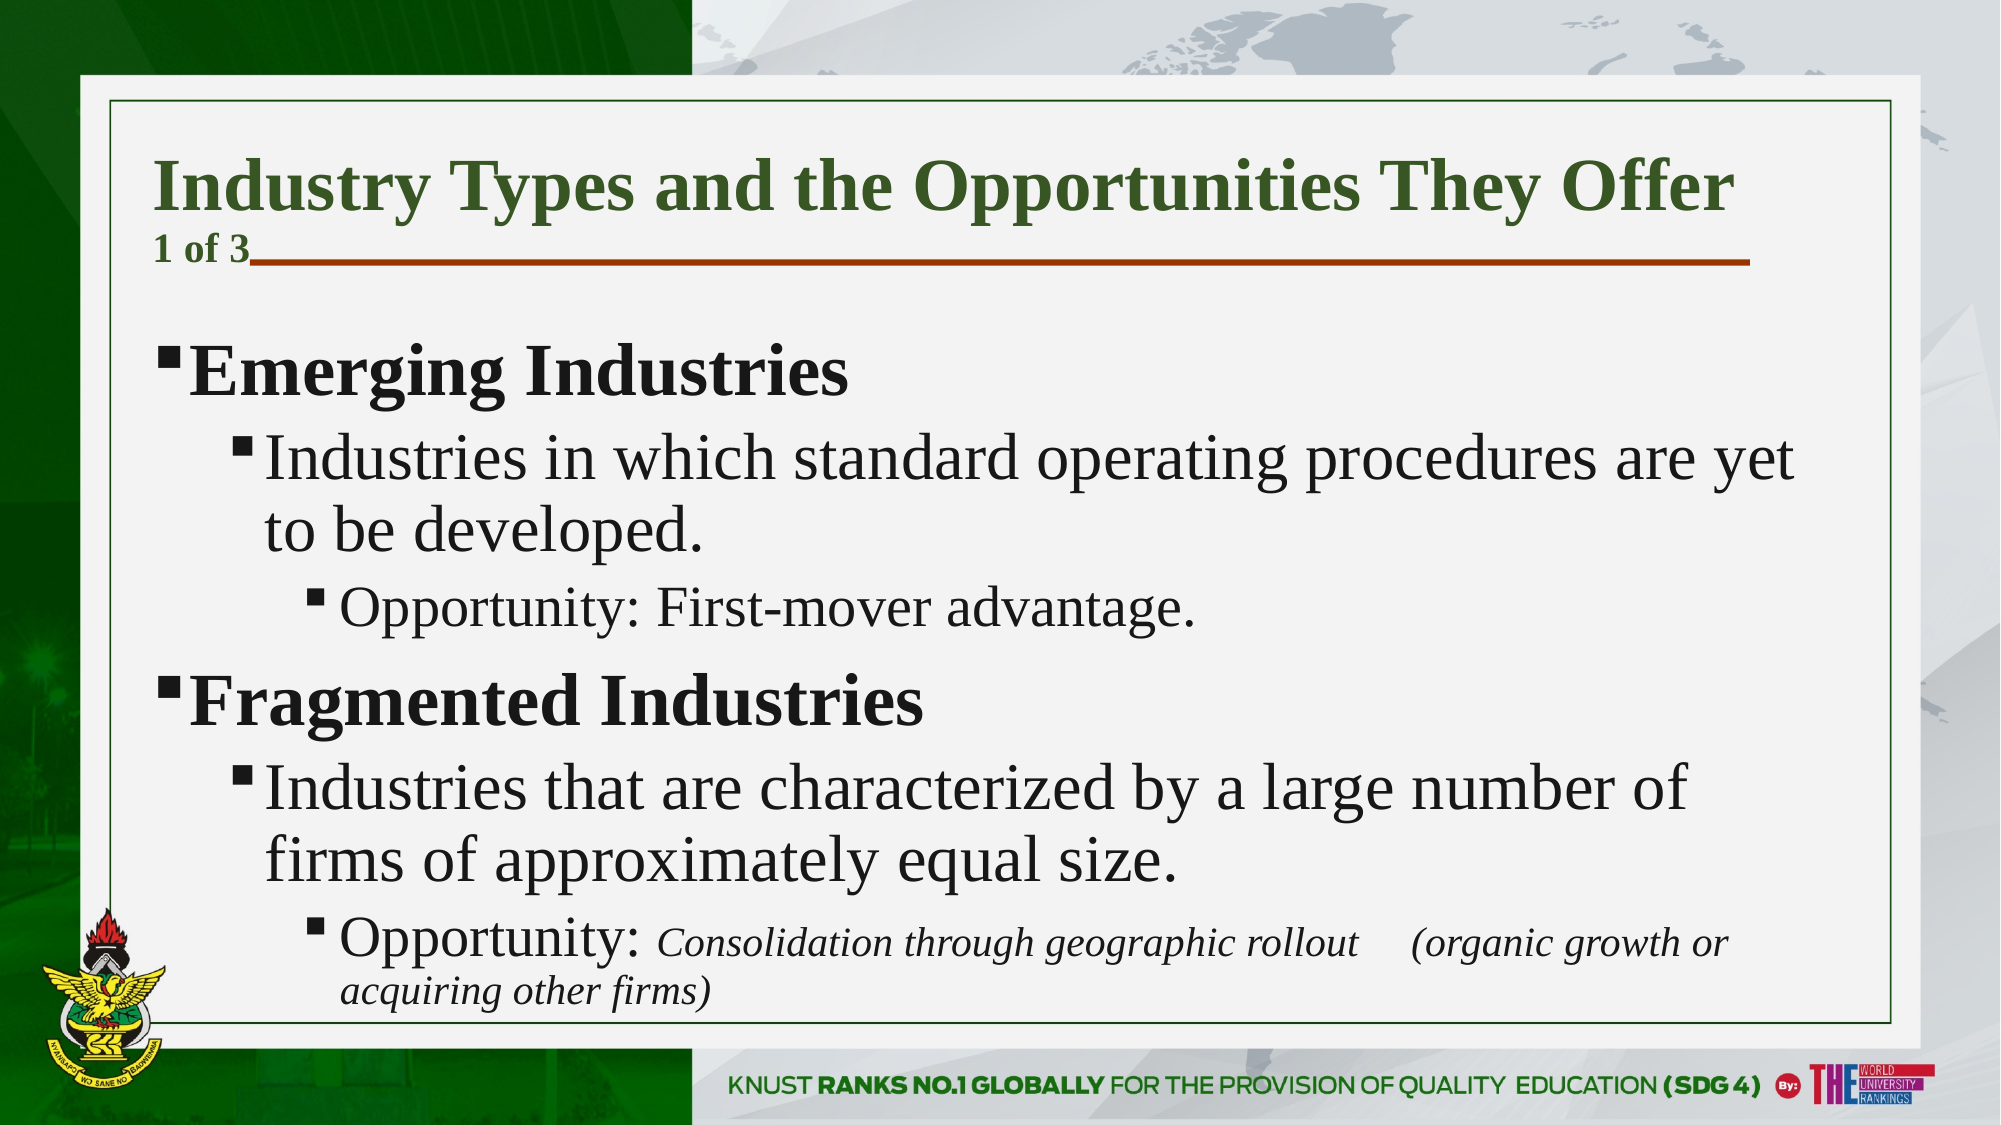

# Industry Types and the Opportunities They Offer 1 of 3

Emerging Industries
Industries in which standard operating procedures are yet to be developed.
Opportunity: First-mover advantage.
Fragmented Industries
Industries that are characterized by a large number of firms of approximately equal size.
Opportunity: Consolidation through geographic rollout     (organic growth or acquiring other firms)